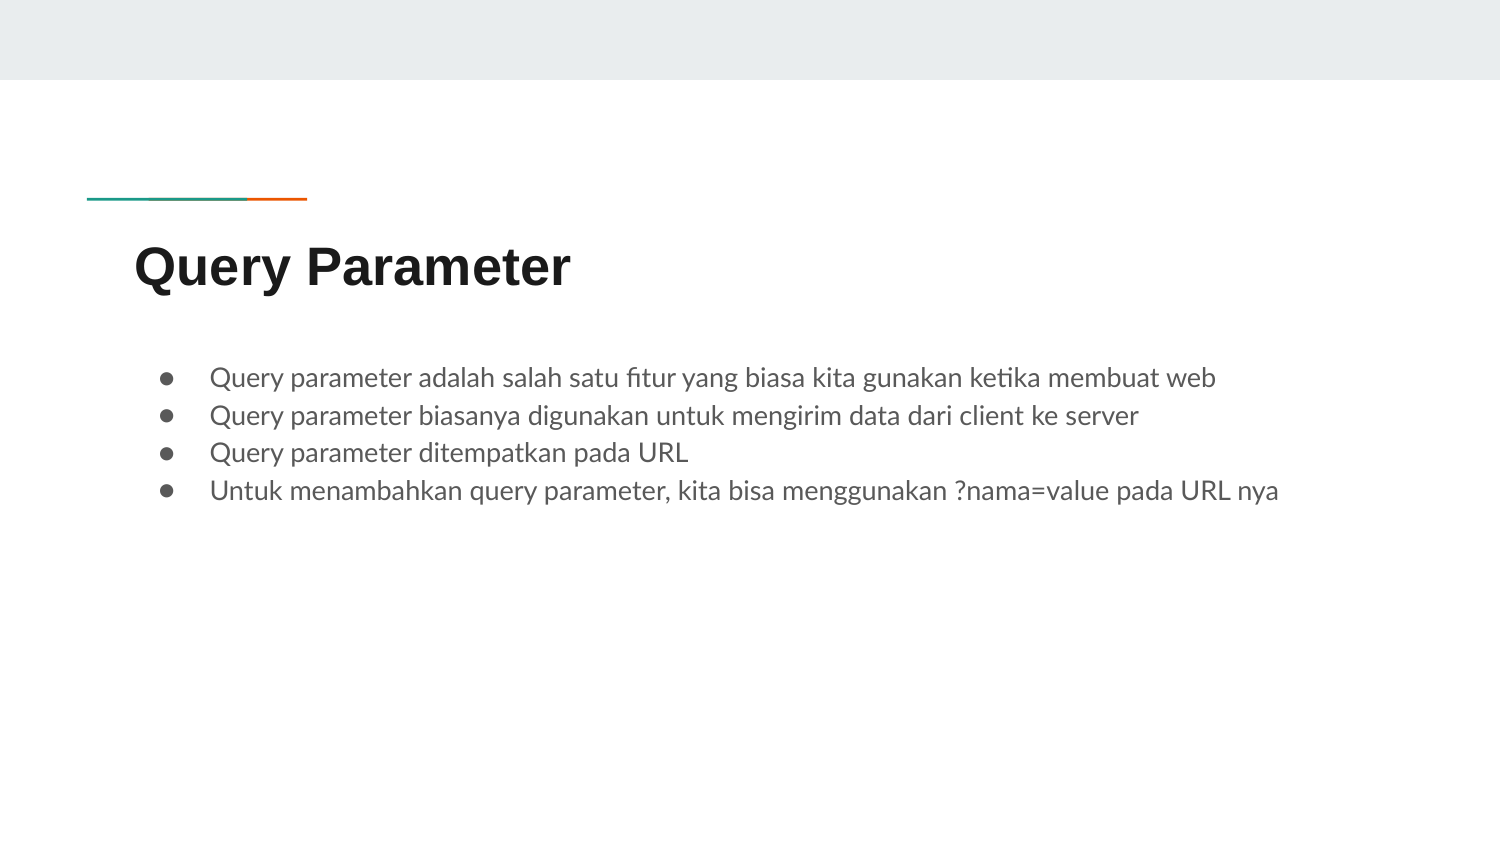

# Query Parameter
Query parameter adalah salah satu fitur yang biasa kita gunakan ketika membuat web
Query parameter biasanya digunakan untuk mengirim data dari client ke server
Query parameter ditempatkan pada URL
Untuk menambahkan query parameter, kita bisa menggunakan ?nama=value pada URL nya